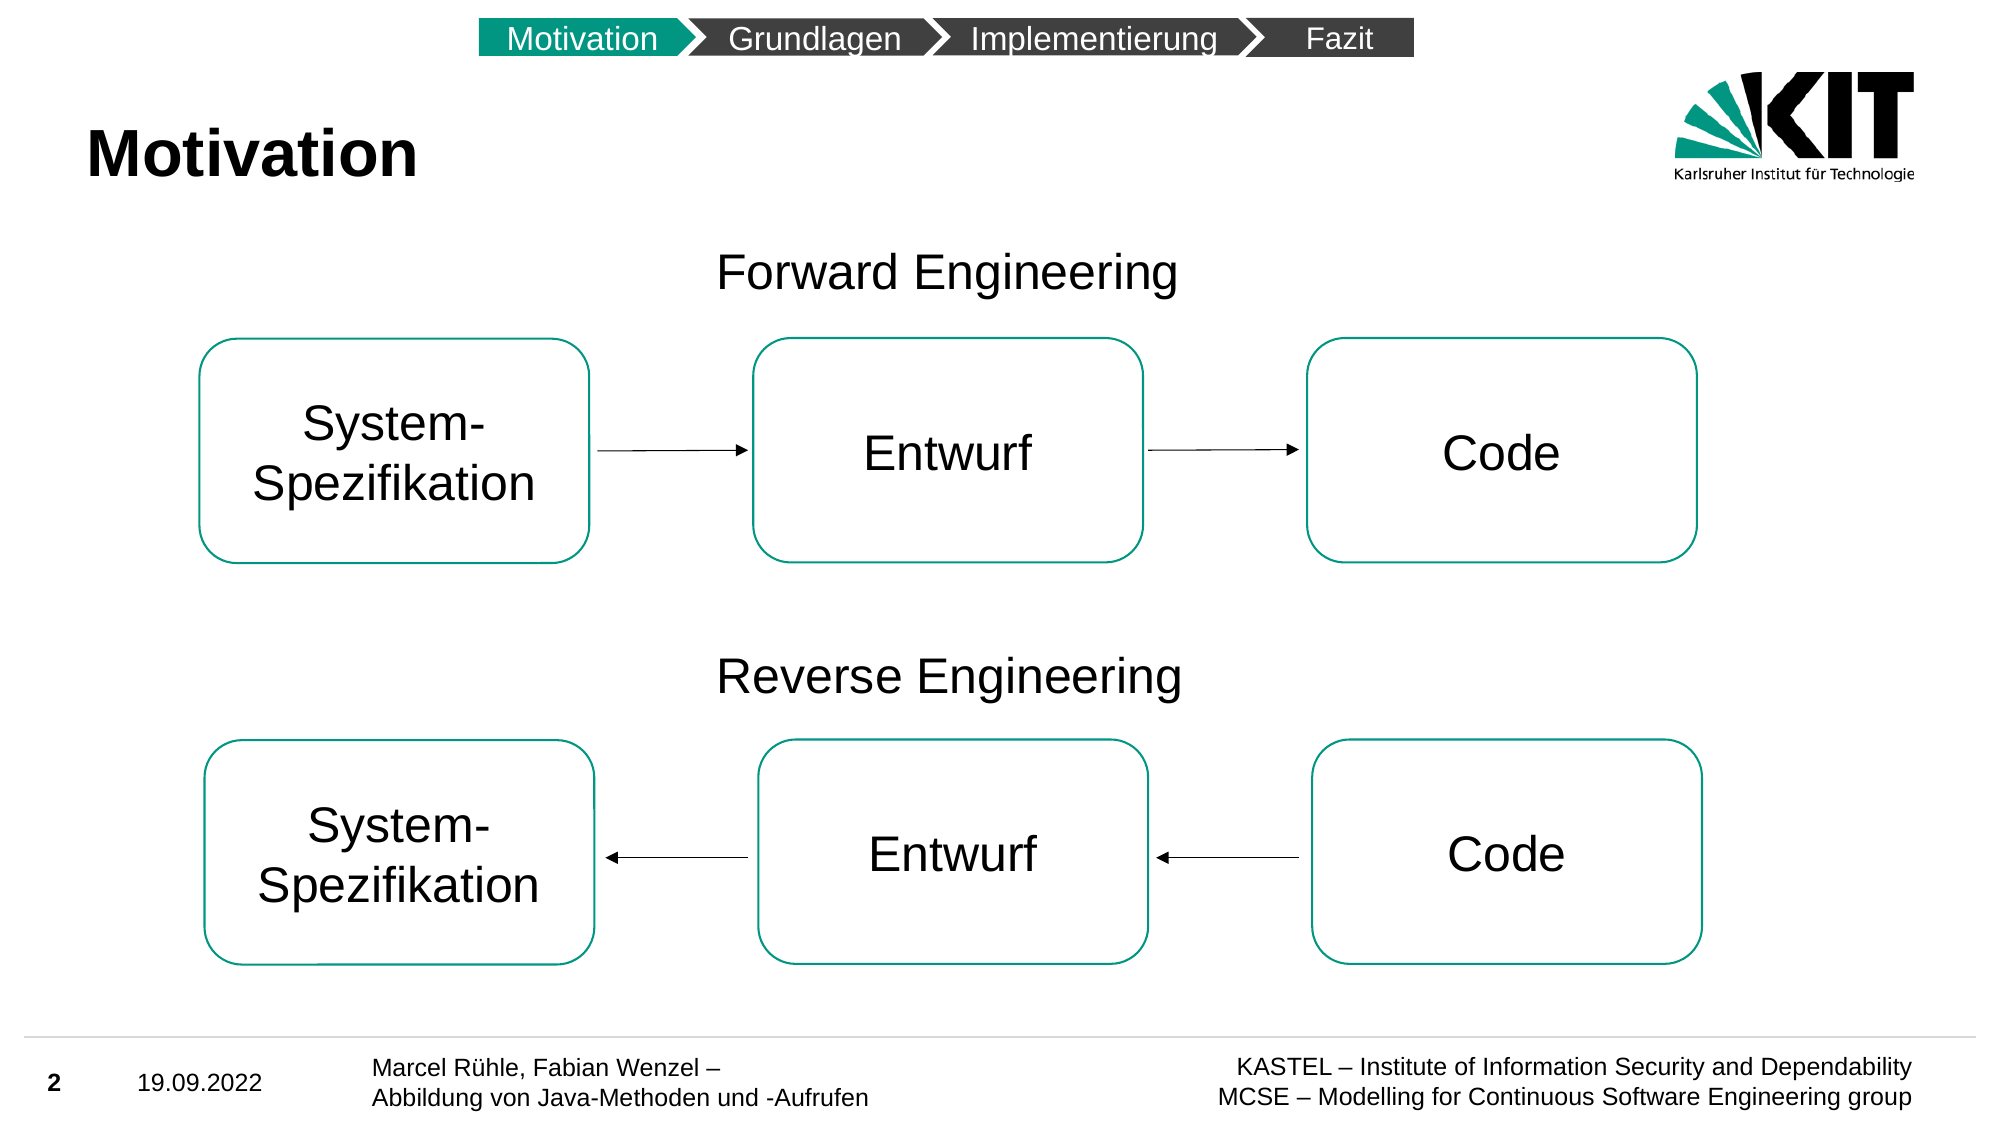

Fazit
Motivation
Implementierung
Grundlagen
# Motivation
Forward Engineering
Entwurf
Code
System- Spezifikation
Reverse Engineering
Entwurf
Code
System- Spezifikation
2
19.09.2022